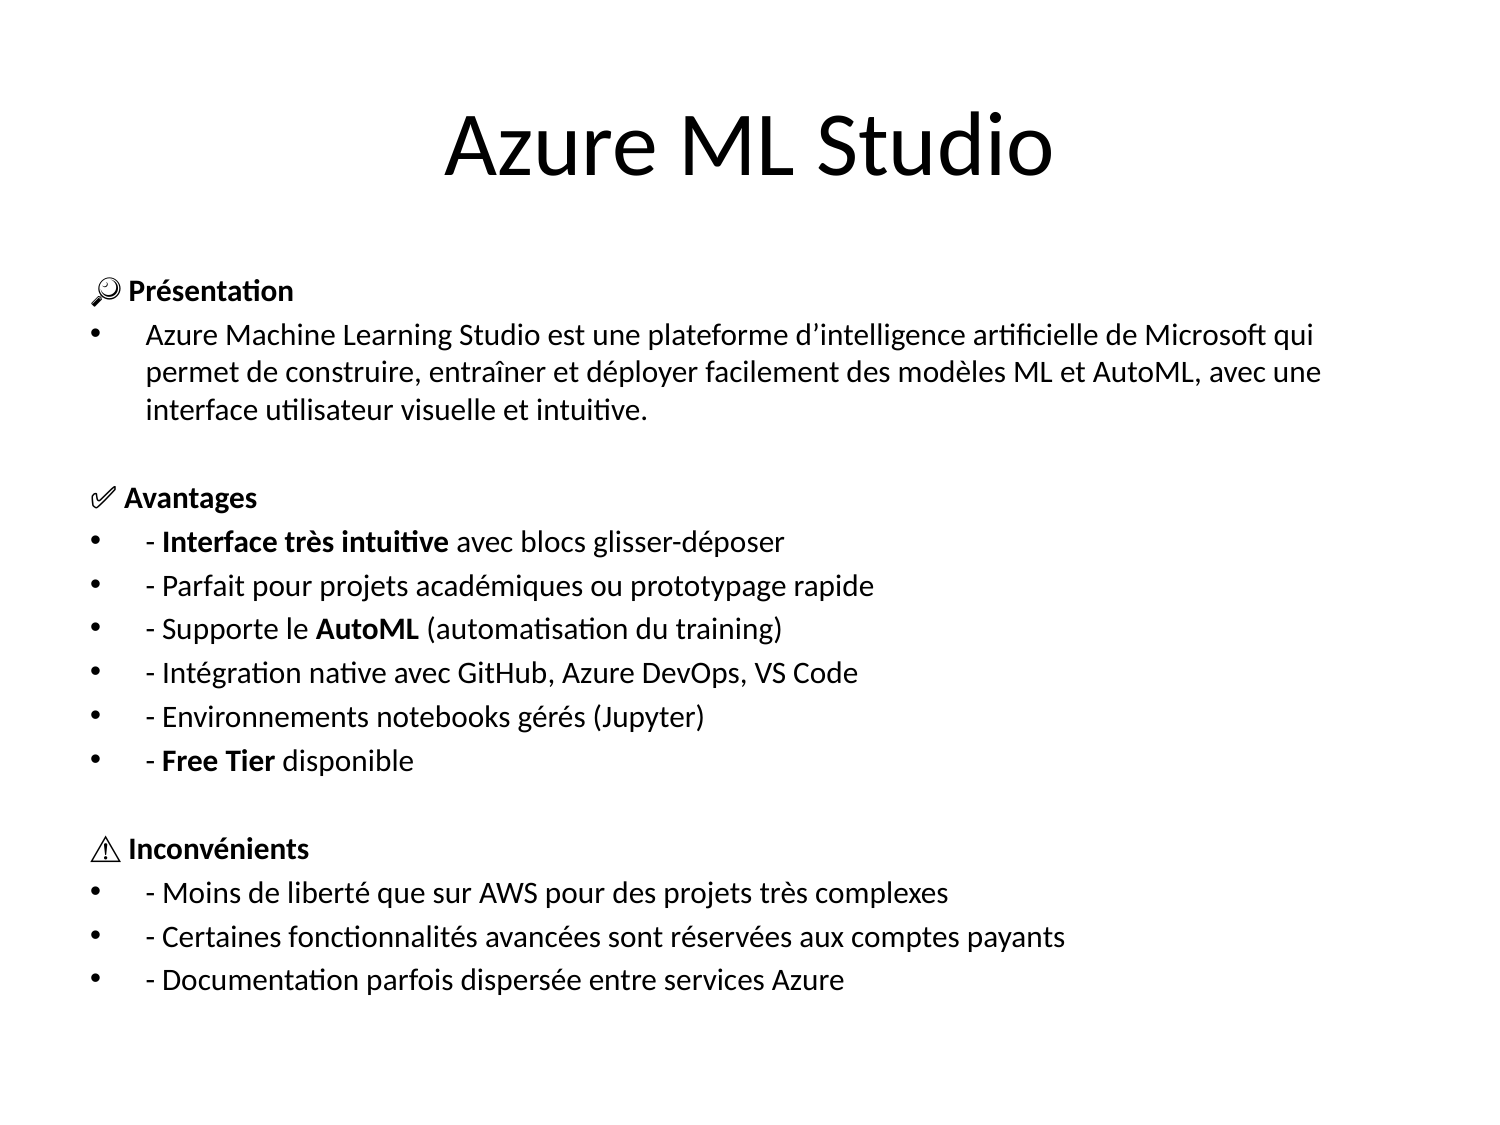

# Azure ML Studio
🔎 Présentation
Azure Machine Learning Studio est une plateforme d’intelligence artificielle de Microsoft qui permet de construire, entraîner et déployer facilement des modèles ML et AutoML, avec une interface utilisateur visuelle et intuitive.

✅ Avantages
- Interface très intuitive avec blocs glisser-déposer
- Parfait pour projets académiques ou prototypage rapide
- Supporte le AutoML (automatisation du training)
- Intégration native avec GitHub, Azure DevOps, VS Code
- Environnements notebooks gérés (Jupyter)
- Free Tier disponible

⚠️ Inconvénients
- Moins de liberté que sur AWS pour des projets très complexes
- Certaines fonctionnalités avancées sont réservées aux comptes payants
- Documentation parfois dispersée entre services Azure